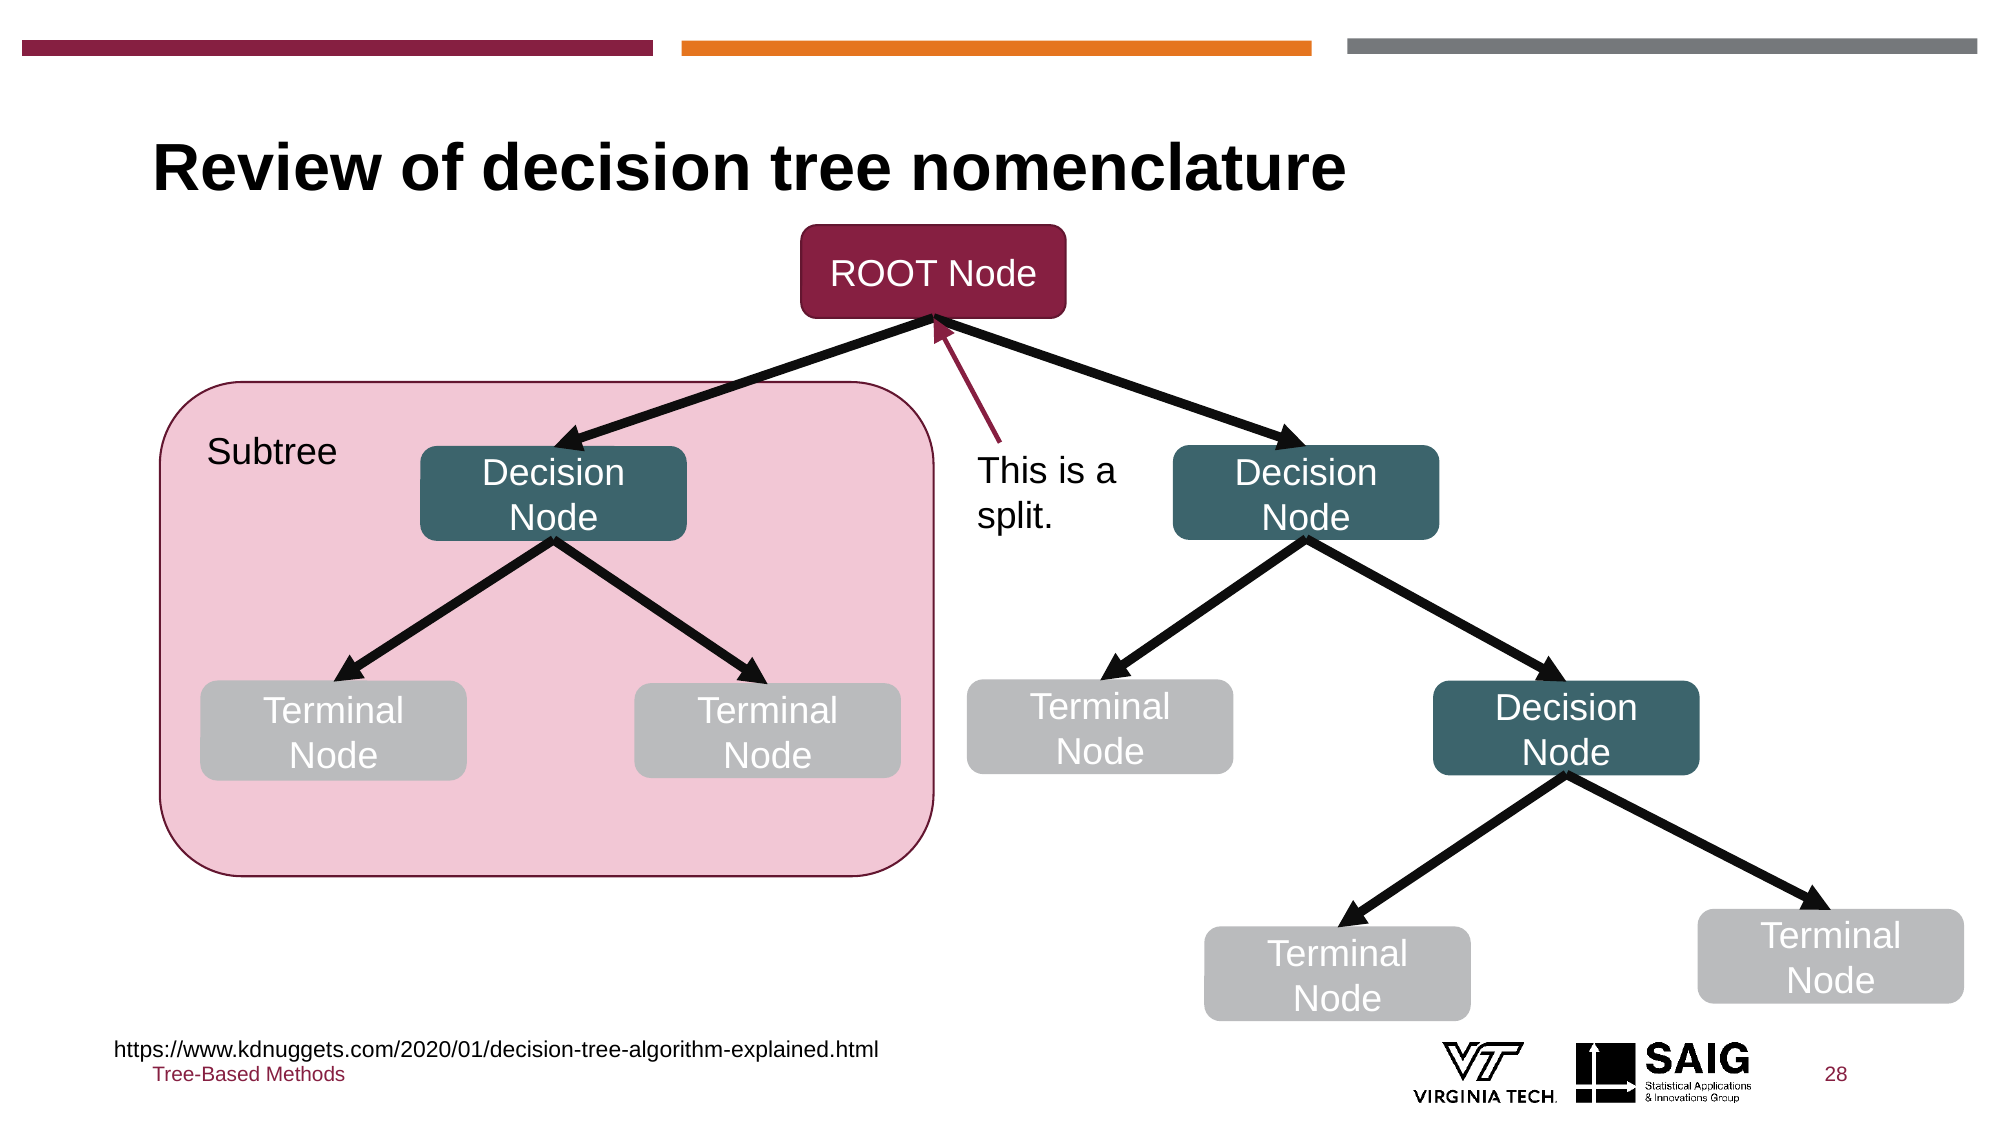

# Review of decision tree nomenclature
ROOT Node

Subtree
This is a split.
Decision Node
Decision Node
Terminal Node
Terminal Node
Decision Node
Terminal Node
Terminal Node
Terminal Node
https://www.kdnuggets.com/2020/01/decision-tree-algorithm-explained.html
Tree-Based Methods
28